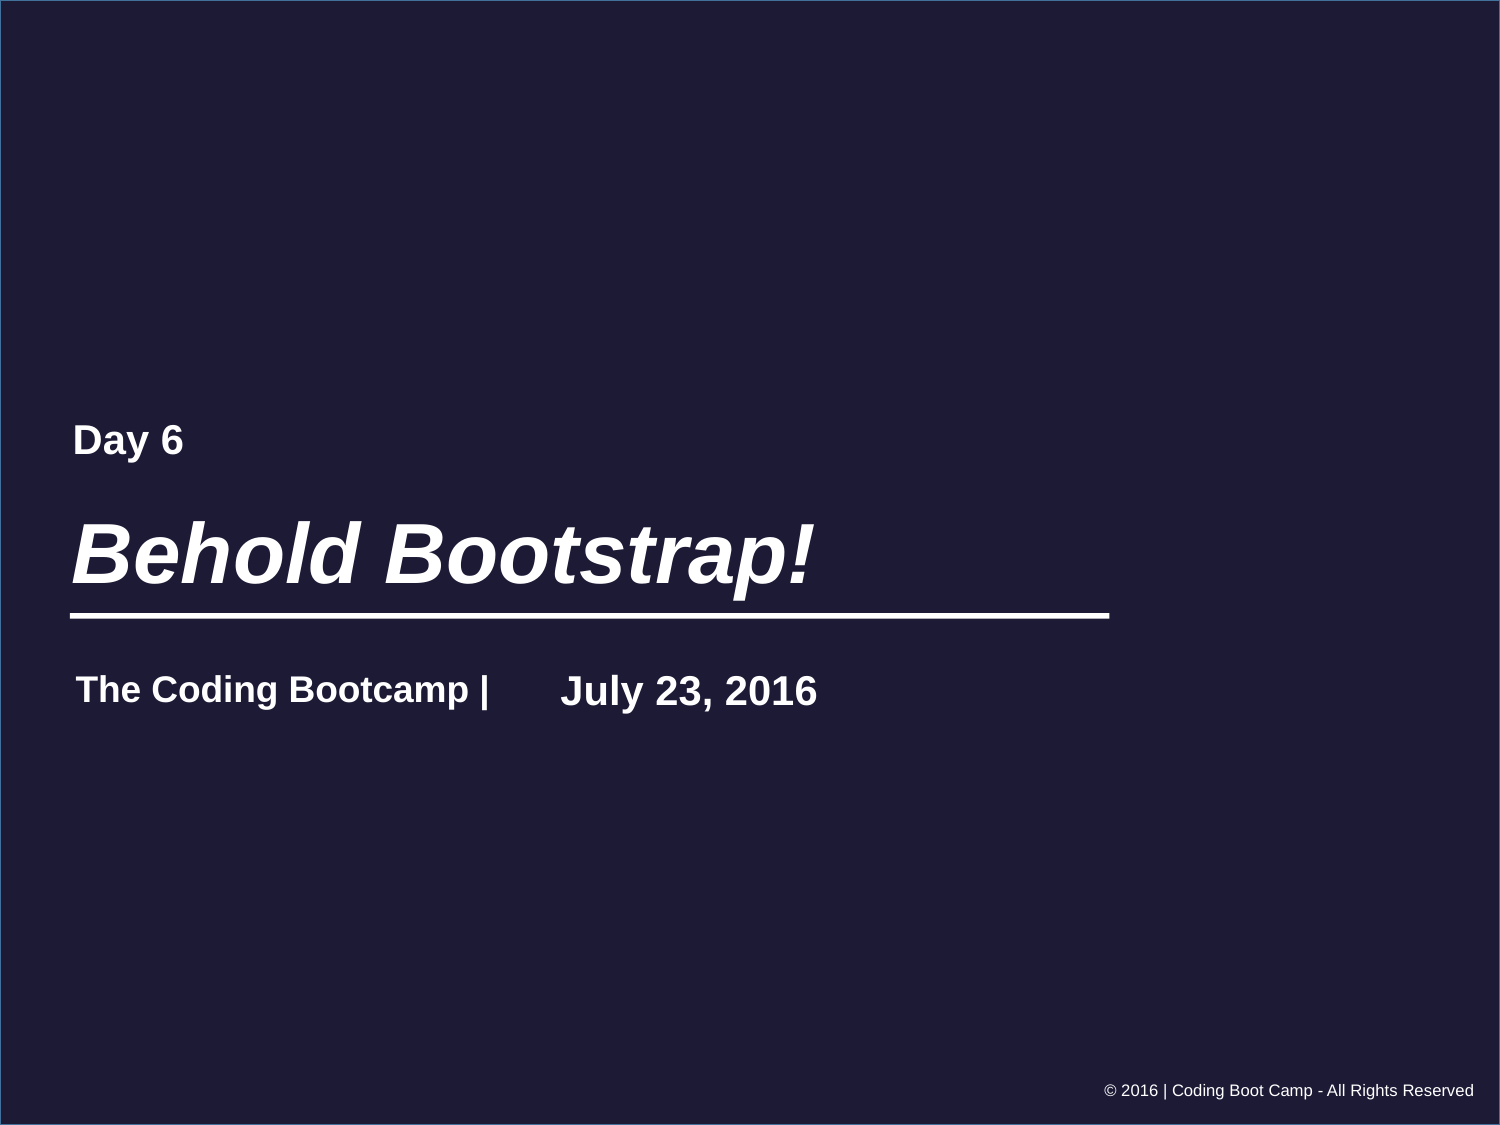

Day 6
# Behold Bootstrap!
July 23, 2016